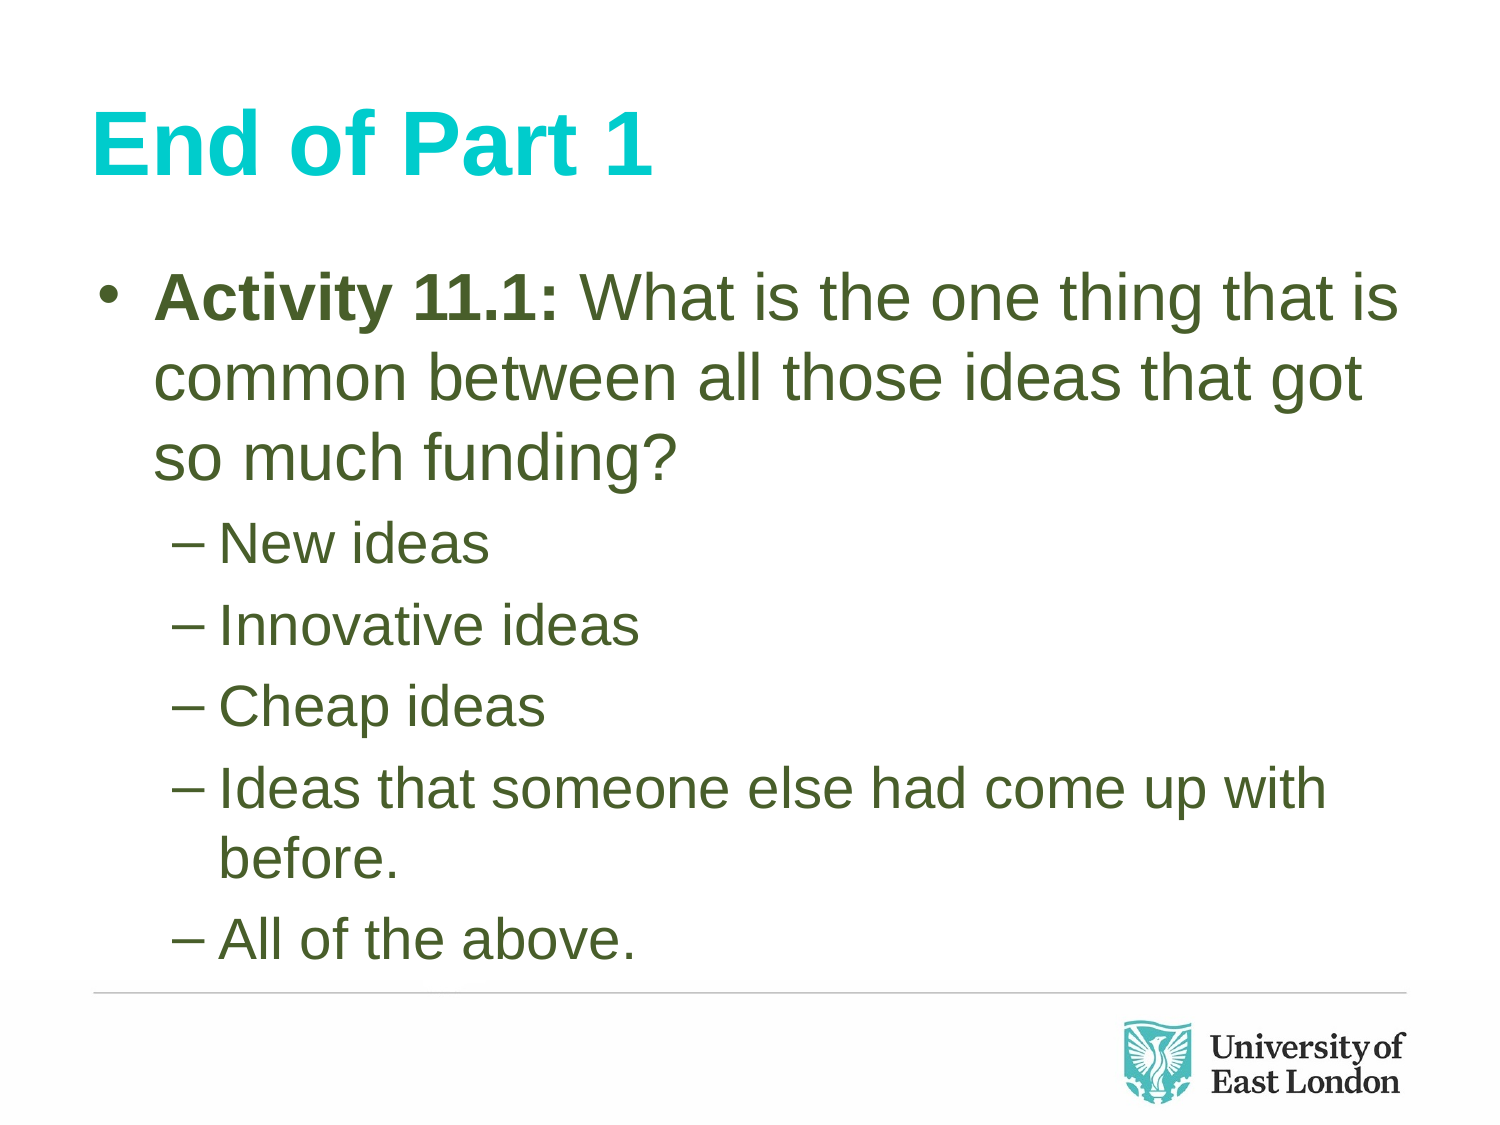

# End of Part 1
Activity 11.1: What is the one thing that is common between all those ideas that got so much funding?
New ideas
Innovative ideas
Cheap ideas
Ideas that someone else had come up with before.
All of the above.